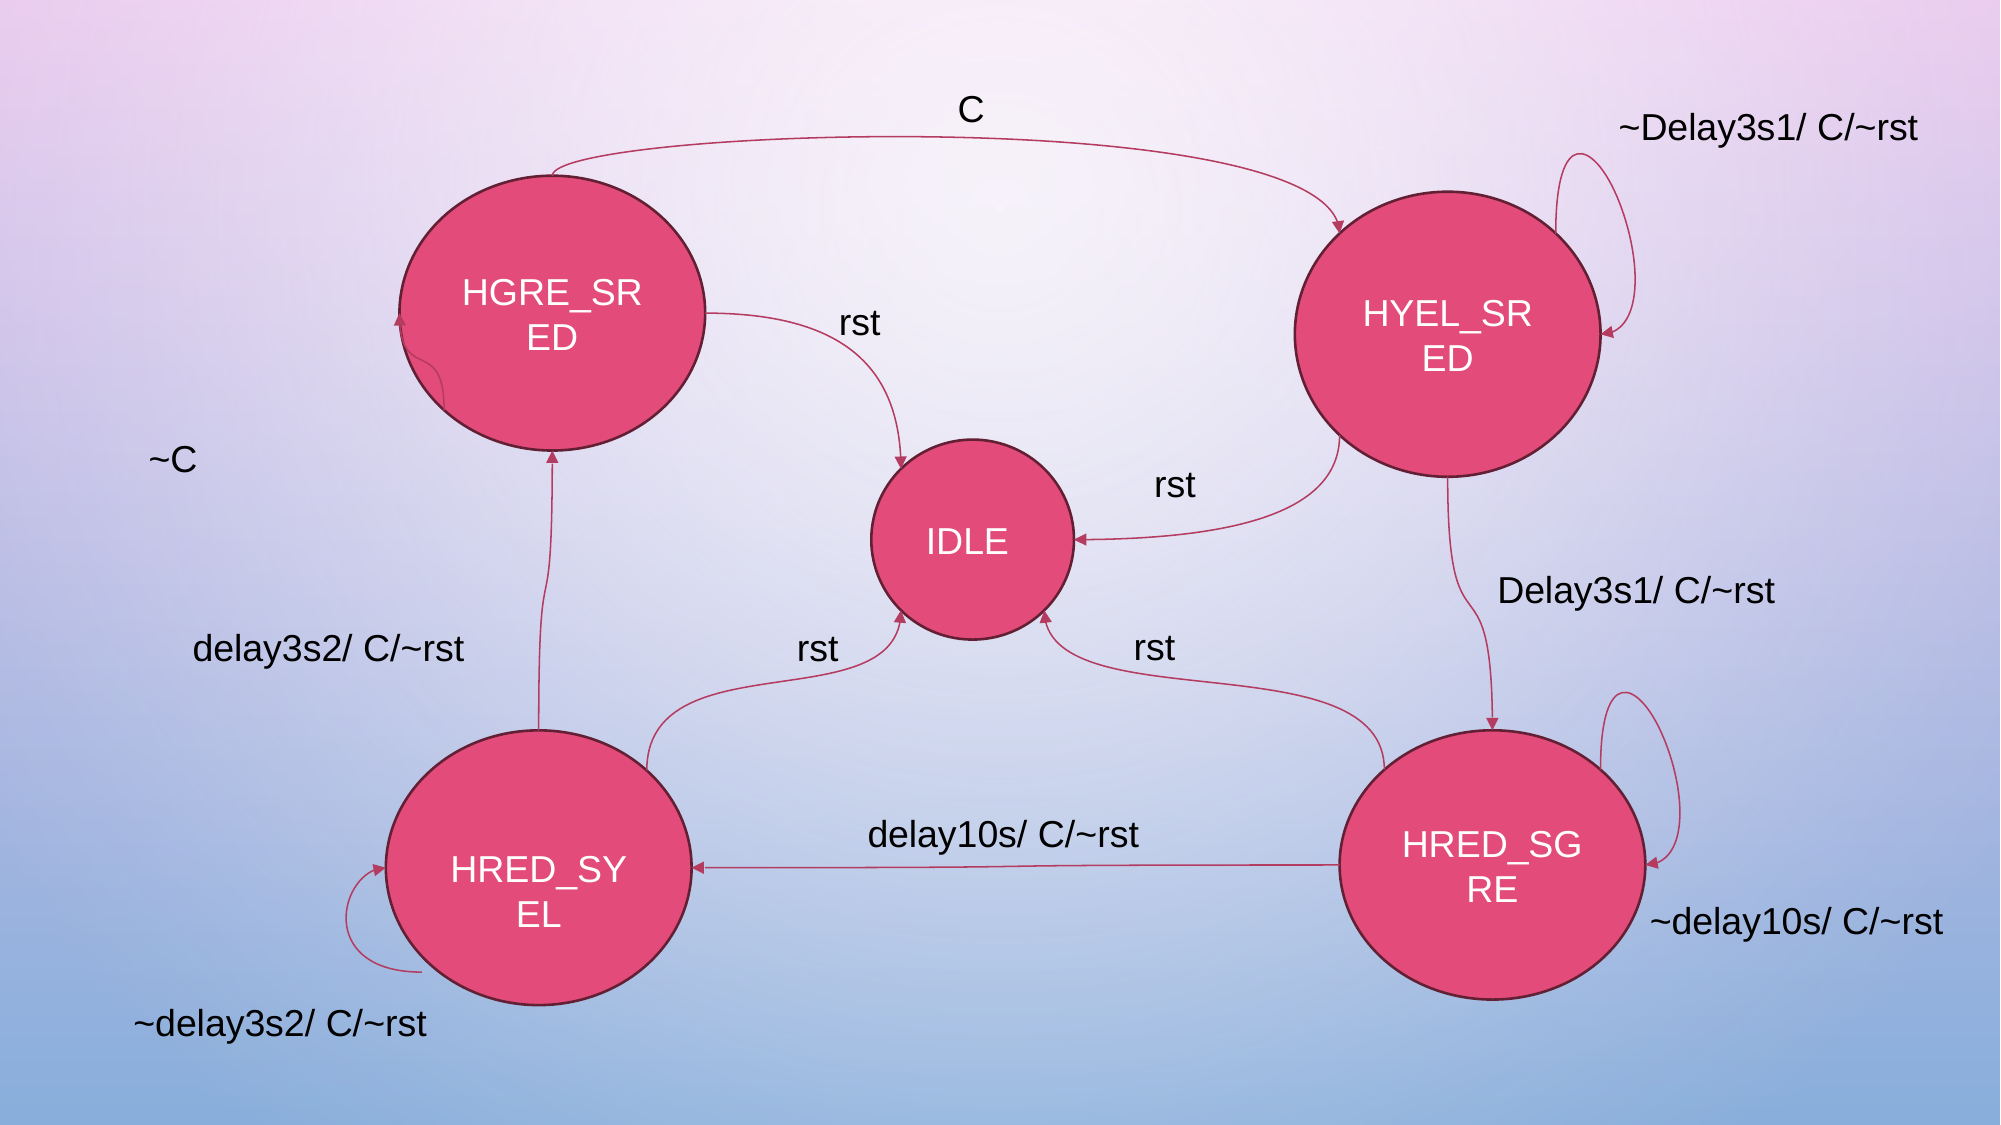

C
~Delay3s1/ C/~rst
HGRE_SRED
HYEL_SRED
rst
~C
IDLE
rst
Delay3s1/ C/~rst
rst
delay3s2/ C/~rst
rst
 HRED_SYEL
HRED_SGRE
delay10s/ C/~rst
~delay10s/ C/~rst
~delay3s2/ C/~rst